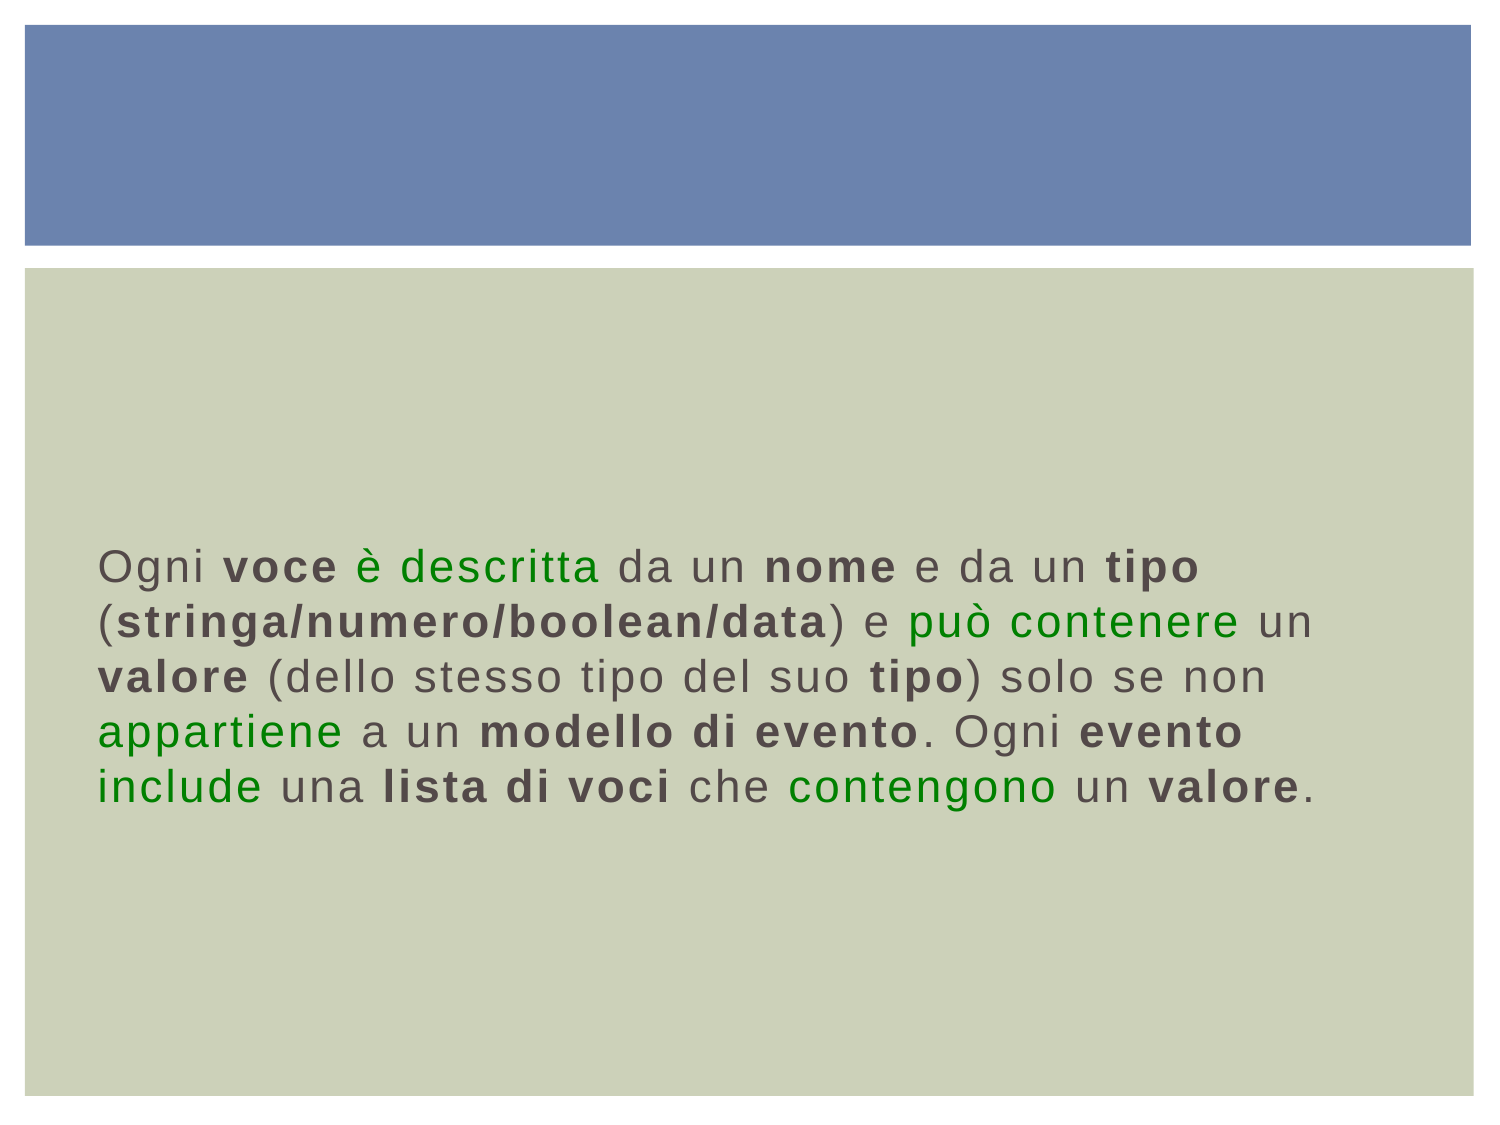

#
Ogni voce è descritta da un nome e da un tipo (stringa/numero/boolean/data) e può contenere un valore (dello stesso tipo del suo tipo) solo se non appartiene a un modello di evento. Ogni evento include una lista di voci che contengono un valore.